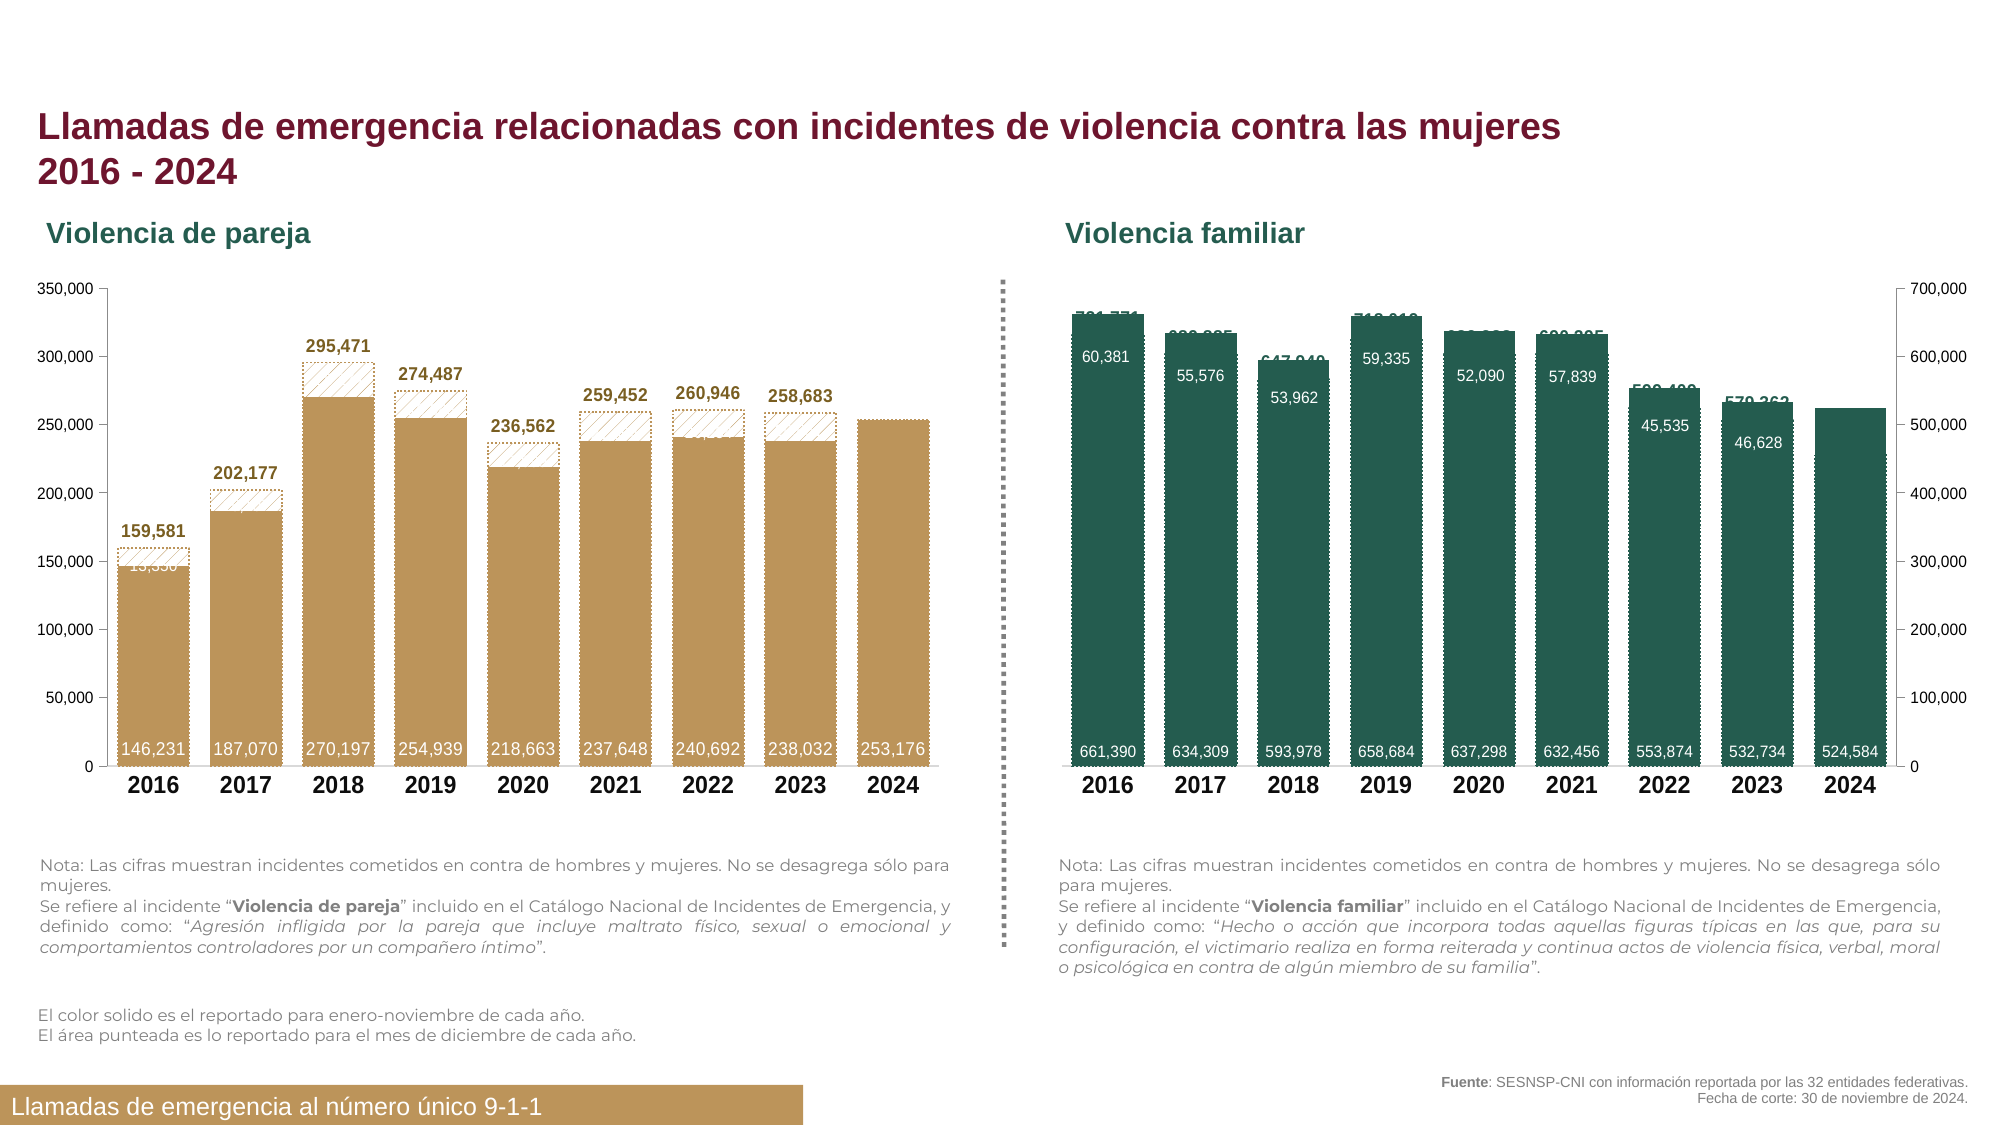

Llamadas de emergencia relacionadas con incidentes de violencia contra las mujeres
2016 - 2024
Violencia de pareja
Violencia familiar

### Chart

| Category | Diciembre |  | Enero-Noviembre |
|---|---|---|---|
| 2016 | 13350.0 | 159581.0 | 146231.0 |
| 2017 | 15107.0 | 202177.0 | 187070.0 |
| 2018 | 25274.0 | 295471.0 | 270197.0 |
| 2019 | 19548.0 | 274487.0 | 254939.0 |
| 2020 | 17899.0 | 236562.0 | 218663.0 |
| 2021 | 21804.0 | 259452.0 | 237648.0 |
| 2022 | 20254.0 | 260946.0 | 240692.0 |
| 2023 | 20651.0 | 258683.0 | 238032.0 |
| 2024 | 0.0 | 253176.0 | 253176.0 |

### Chart

| Category | Diciembre |  | Enero-Noviembre |
|---|---|---|---|
| 2016 | 60381.0 | 721771.0 | 661390.0 |
| 2017 | 55576.0 | 689885.0 | 634309.0 |
| 2018 | 53962.0 | 647940.0 | 593978.0 |
| 2019 | 59335.0 | 718019.0 | 658684.0 |
| 2020 | 52090.0 | 689388.0 | 637298.0 |
| 2021 | 57839.0 | 690295.0 | 632456.0 |
| 2022 | 45535.0 | 599409.0 | 553874.0 |
| 2023 | 46628.0 | 579362.0 | 532734.0 |
| 2024 | 0.0 | 524584.0 | 524584.0 |
| Nota: Las cifras muestran incidentes cometidos en contra de hombres y mujeres. No se desagrega sólo para mujeres. Se refiere al incidente “Violencia familiar” incluido en el Catálogo Nacional de Incidentes de Emergencia, y definido como: “Hecho o acción que incorpora todas aquellas figuras típicas en las que, para su configuración, el victimario realiza en forma reiterada y continua actos de violencia física, verbal, moral o psicológica en contra de algún miembro de su familia”. |
| --- |
| Nota: Las cifras muestran incidentes cometidos en contra de hombres y mujeres. No se desagrega sólo para mujeres. Se refiere al incidente “Violencia de pareja” incluido en el Catálogo Nacional de Incidentes de Emergencia, y definido como: “Agresión infligida por la pareja que incluye maltrato físico, sexual o emocional y comportamientos controladores por un compañero íntimo”. |
| --- |
El color solido es el reportado para enero-noviembre de cada año.
El área punteada es lo reportado para el mes de diciembre de cada año.
| Fuente: SESNSP-CNI con información reportada por las 32 entidades federativas. Fecha de corte: 30 de noviembre de 2024. |
| --- |
Llamadas de emergencia al número único 9-1-1